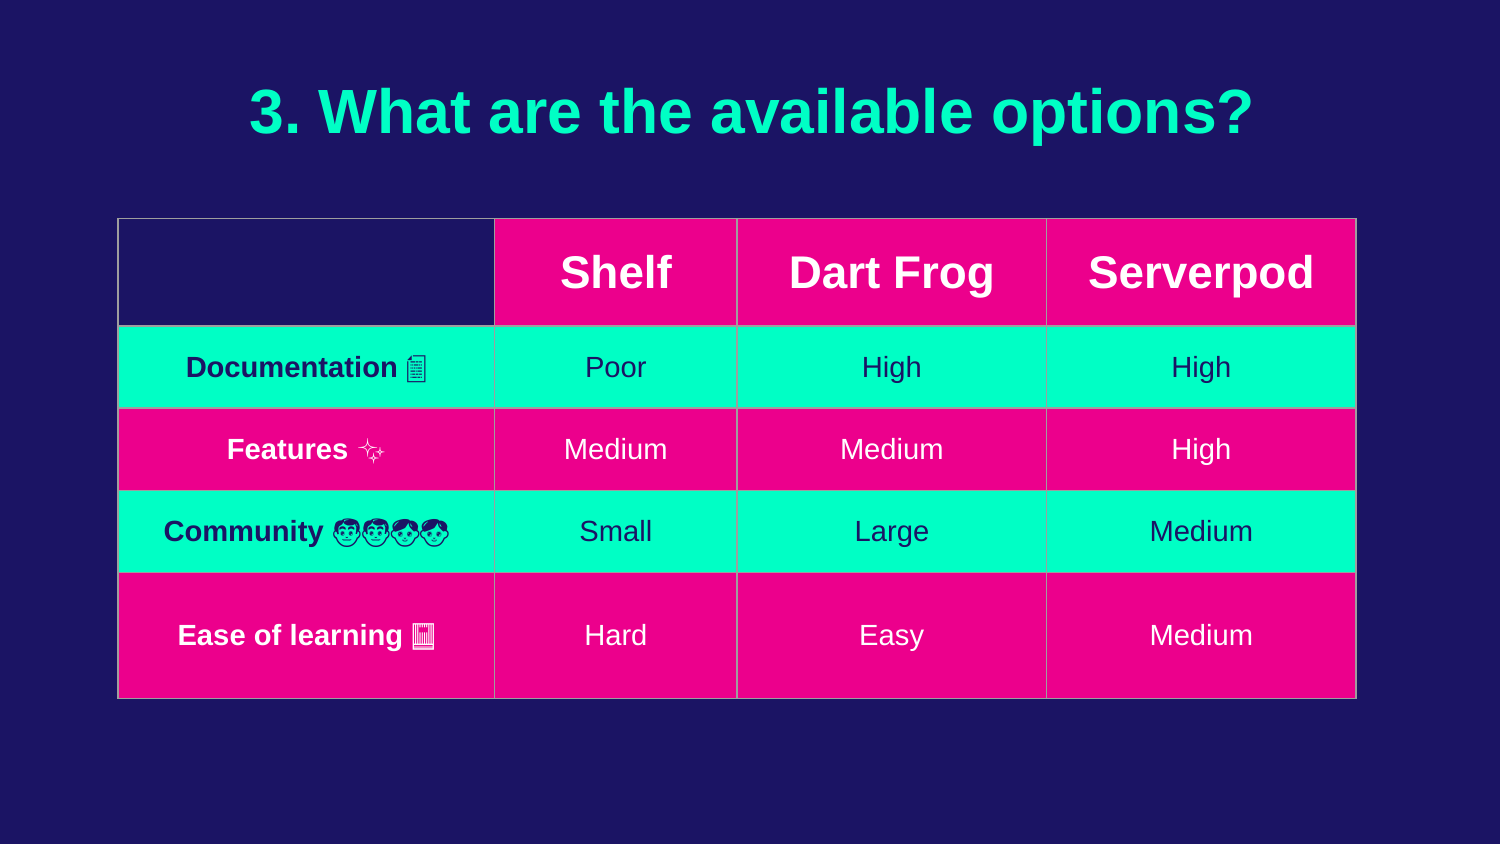

# 3. What are the available options?
|  | Shelf | Dart Frog | Serverpod |
| --- | --- | --- | --- |
| Documentation 📄 | Poor | High | High |
| Features ✨ | Medium | Medium | High |
| Community 👨‍👨‍👦‍👦 | Small | Large | Medium |
| Ease of learning 📕 | Hard | Easy | Medium |